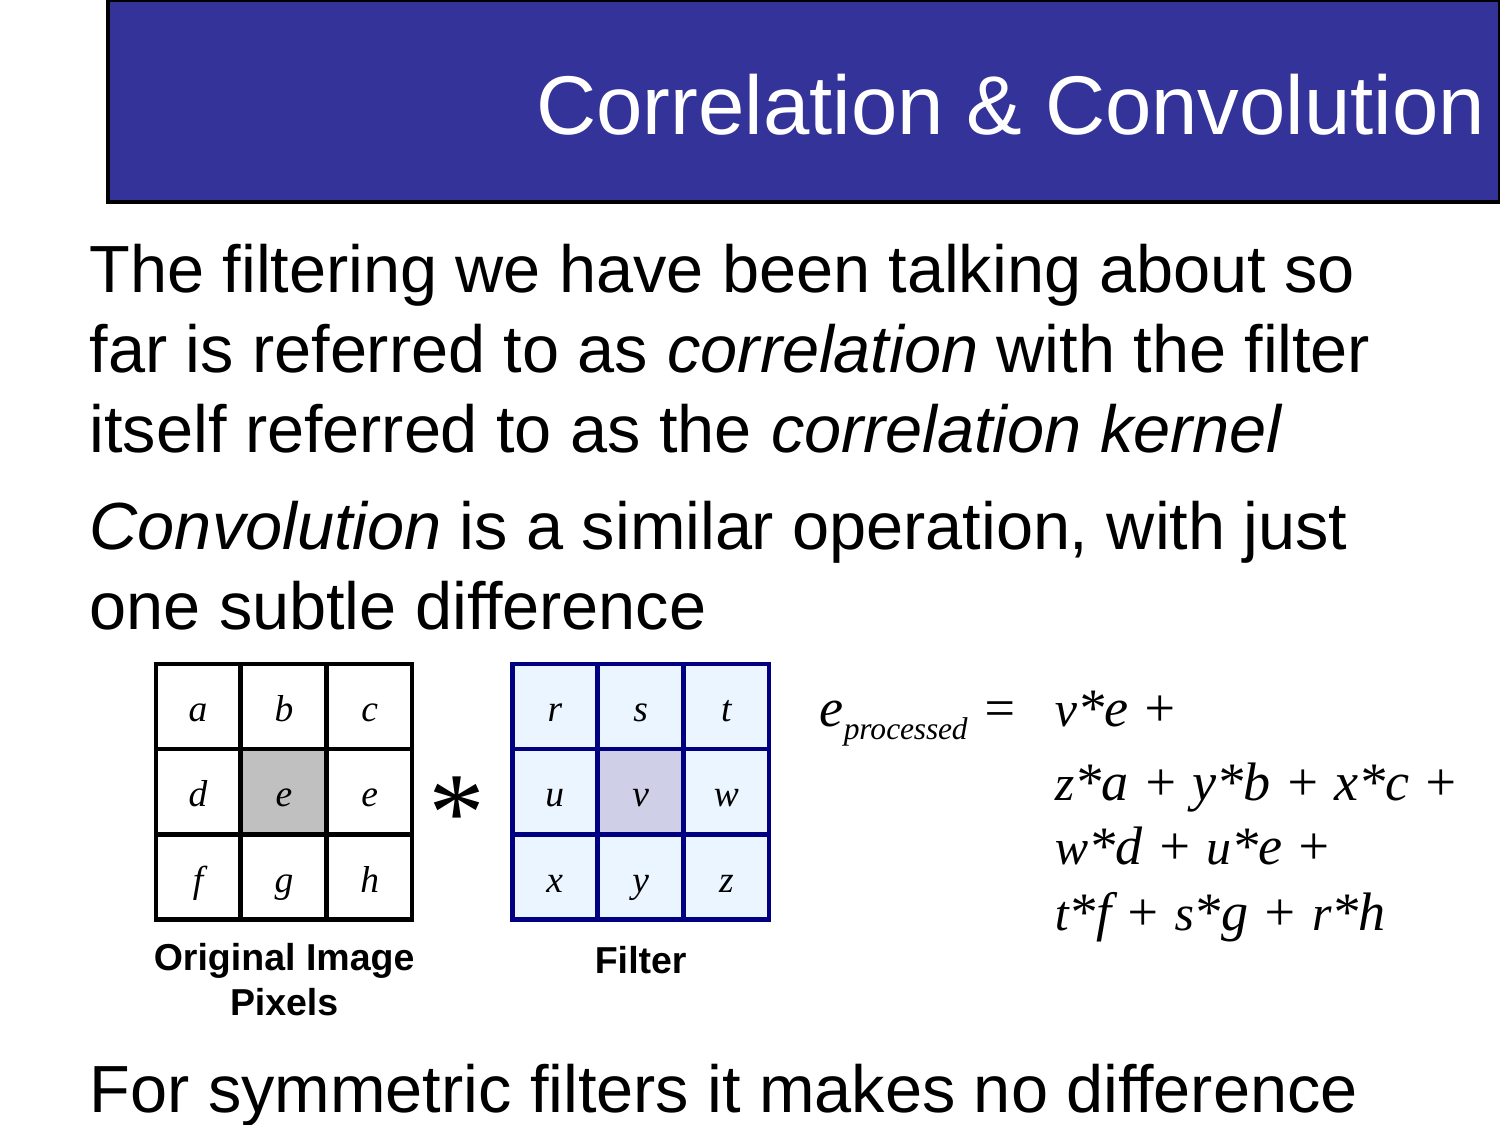

Correlation & Convolution
The filtering we have been talking about so far is referred to as correlation with the filter itself referred to as the correlation kernel
Convolution is a similar operation, with just one subtle difference

For symmetric filters it makes no difference
a
b
c
d
e
e
f
g
h
Original Image Pixels
r
s
t
u
v
w
x
y
z
Filter
eprocessed = 	v*e +
	z*a + y*b + x*c +
	w*d + u*e +
	t*f + s*g + r*h
*